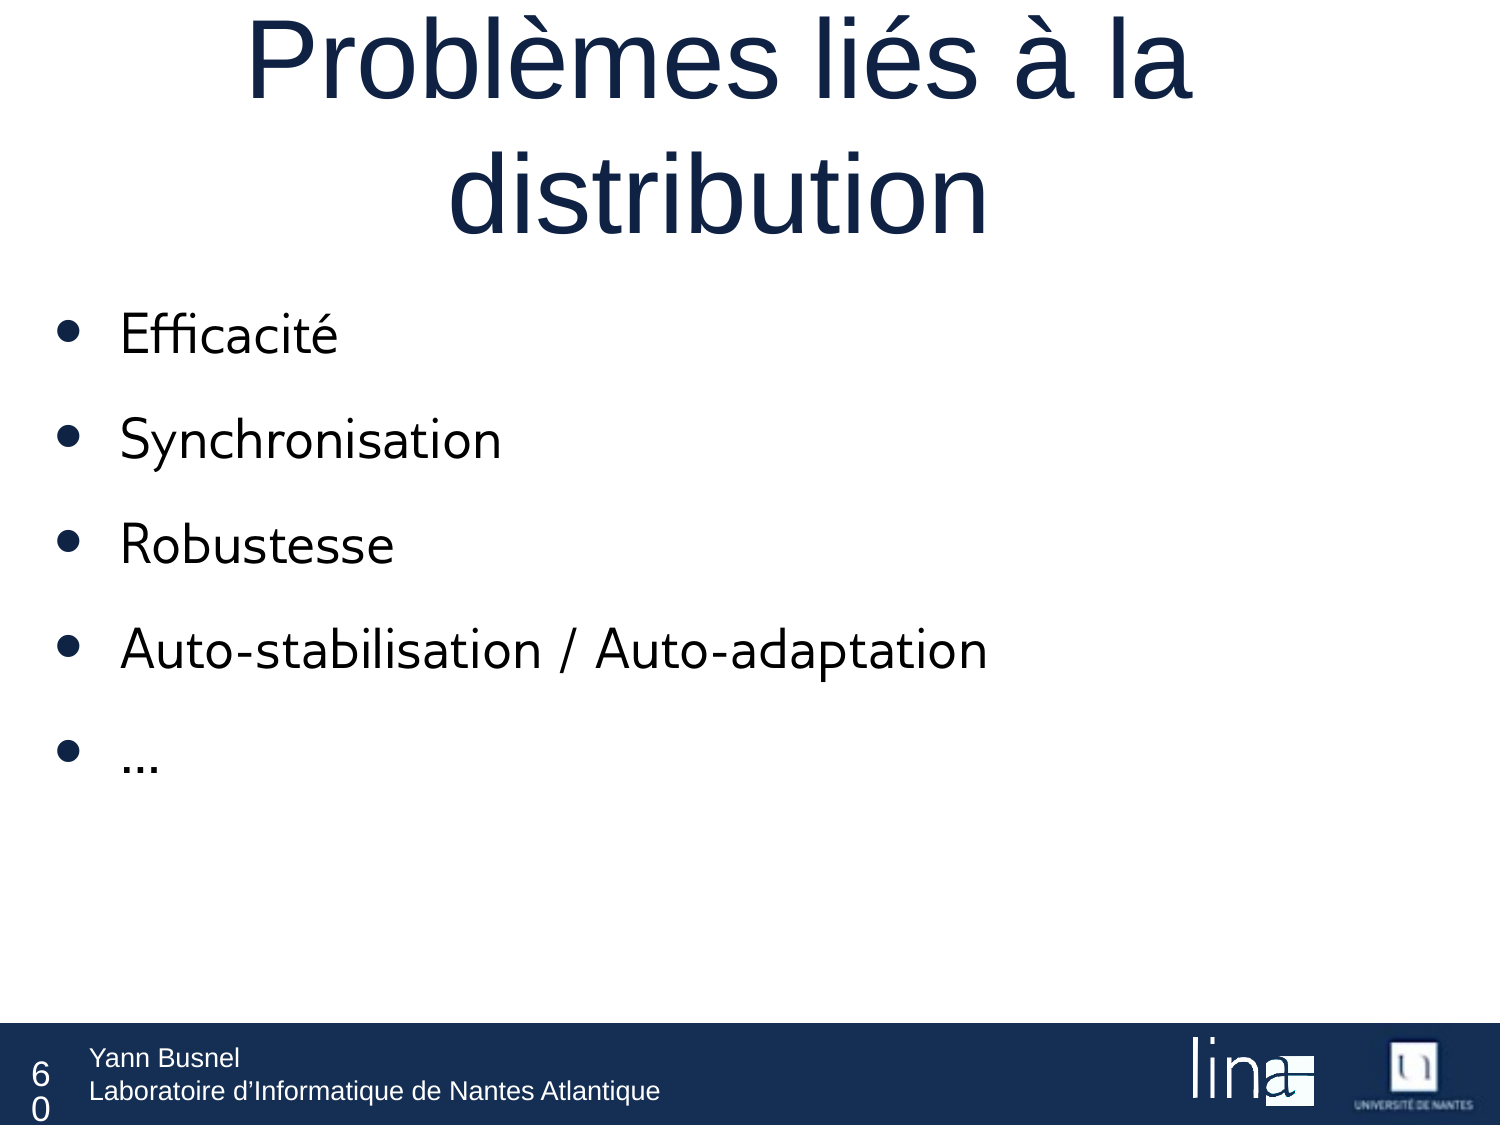

# Problèmes liés à la distribution
Efficacité
Synchronisation
Robustesse
Auto-stabilisation / Auto-adaptation
…
60